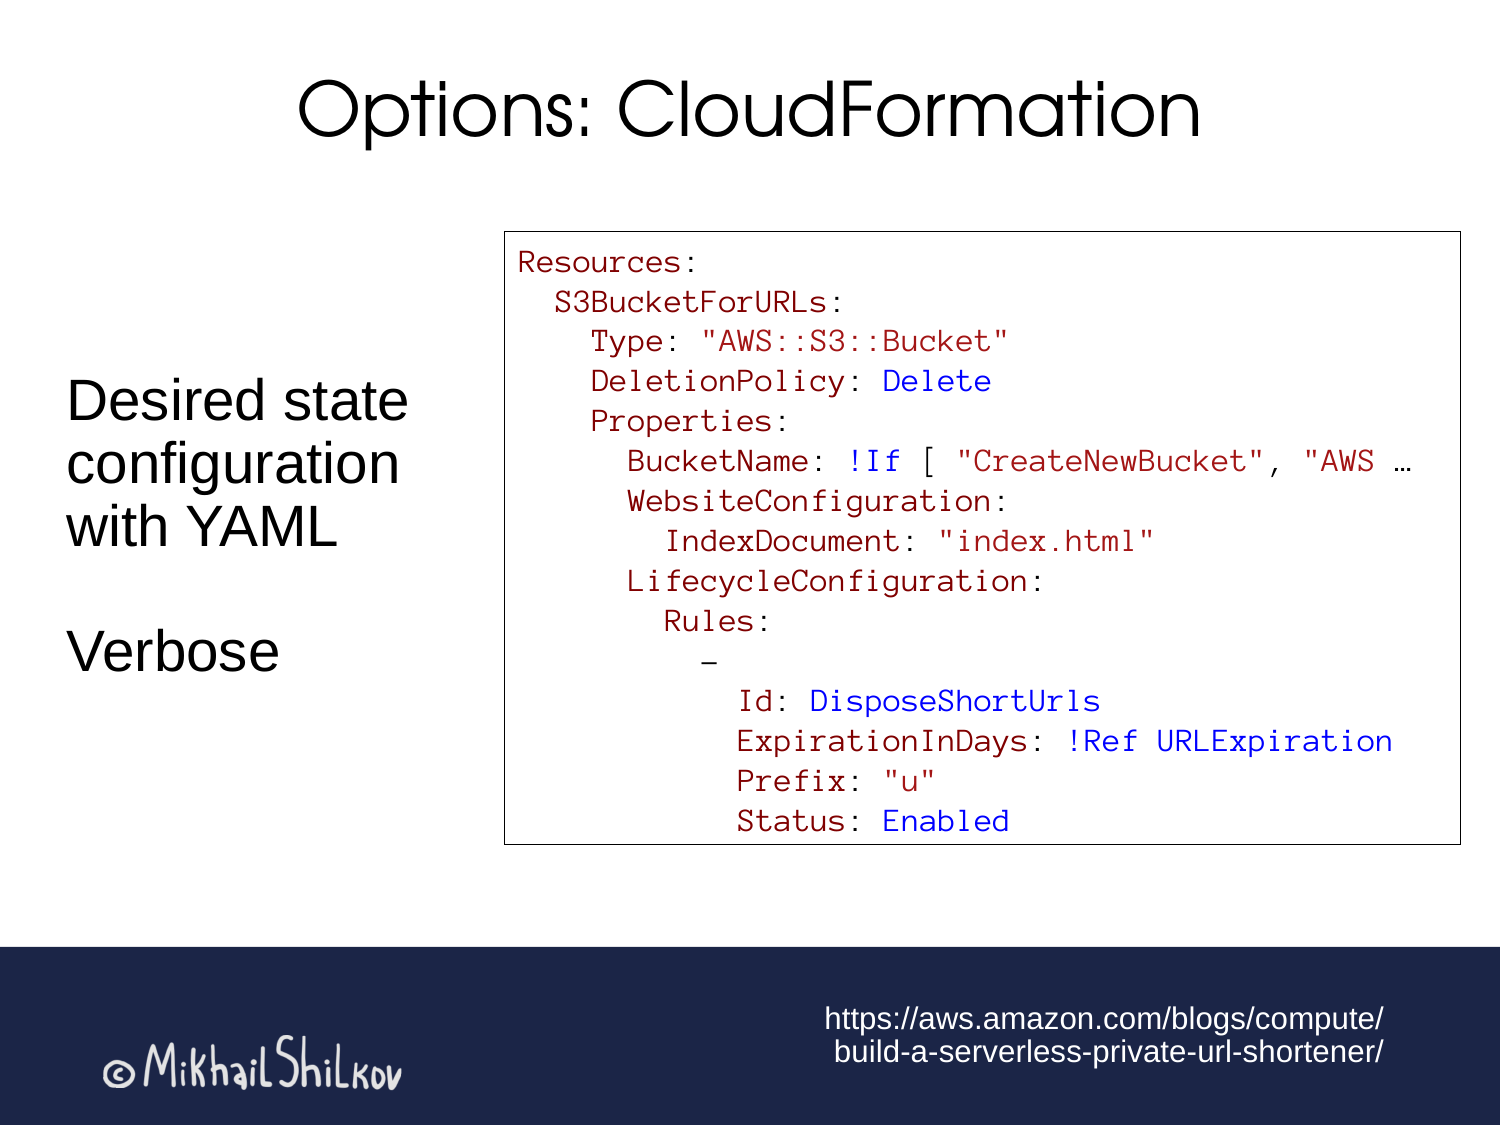

# Options: CloudFormation
Resources:
  S3BucketForURLs:
    Type: "AWS::S3::Bucket"
    DeletionPolicy: Delete
    Properties:
      BucketName: !If [ "CreateNewBucket", "AWS …
      WebsiteConfiguration:
        IndexDocument: "index.html"
      LifecycleConfiguration:
        Rules:
          -
            Id: DisposeShortUrls
            ExpirationInDays: !Ref URLExpiration
            Prefix: "u"
            Status: Enabled
Desired state configuration with YAML
Verbose
https://aws.amazon.com/blogs/compute/
build-a-serverless-private-url-shortener/